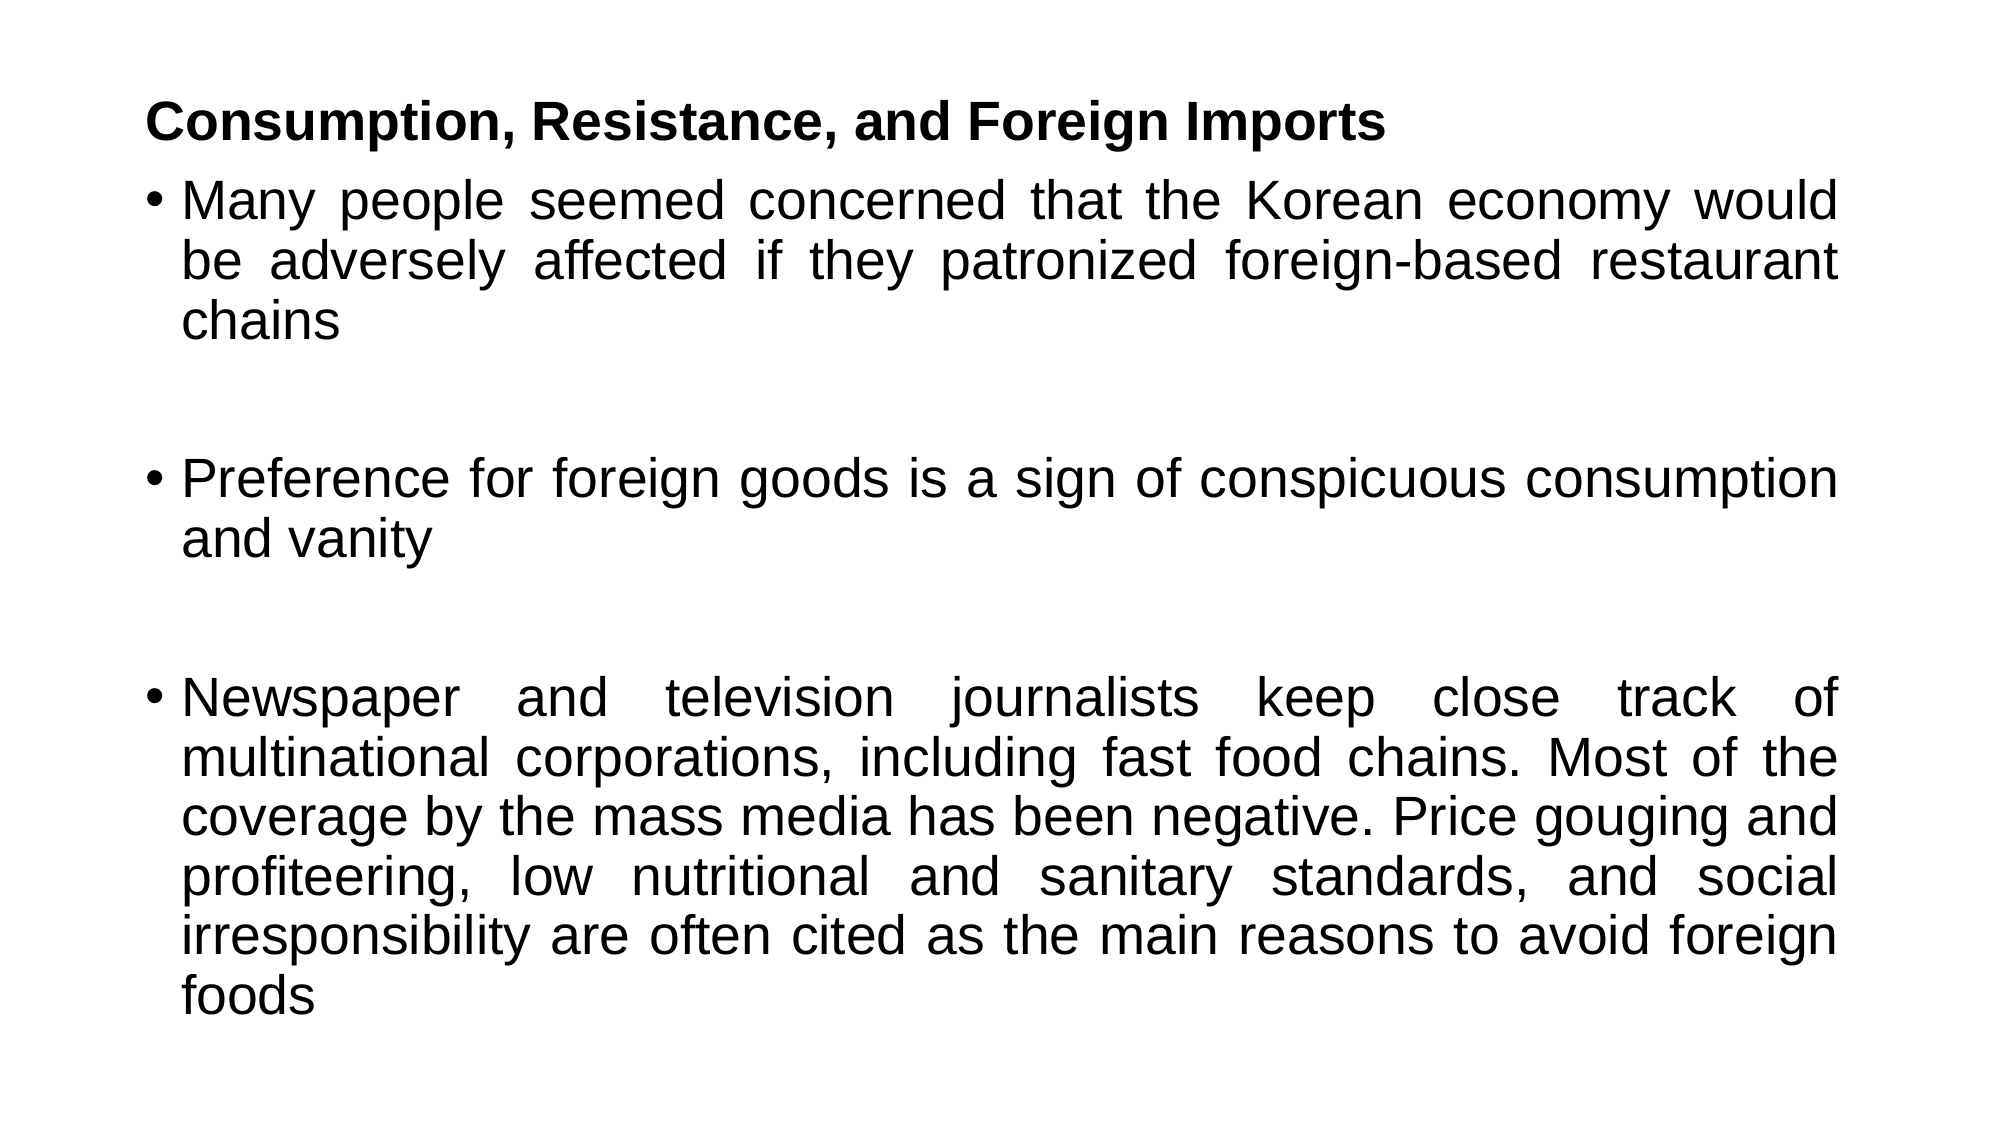

Consumption, Resistance, and Foreign Imports
Many people seemed concerned that the Korean economy would be adversely affected if they patronized foreign-based restaurant chains

Preference for foreign goods is a sign of conspicuous consumption and vanity

Newspaper and television journalists keep close track of multinational corporations, including fast food chains. Most of the coverage by the mass media has been negative. Price gouging and profiteering, low nutritional and sanitary standards, and social irresponsibility are often cited as the main reasons to avoid foreign foods